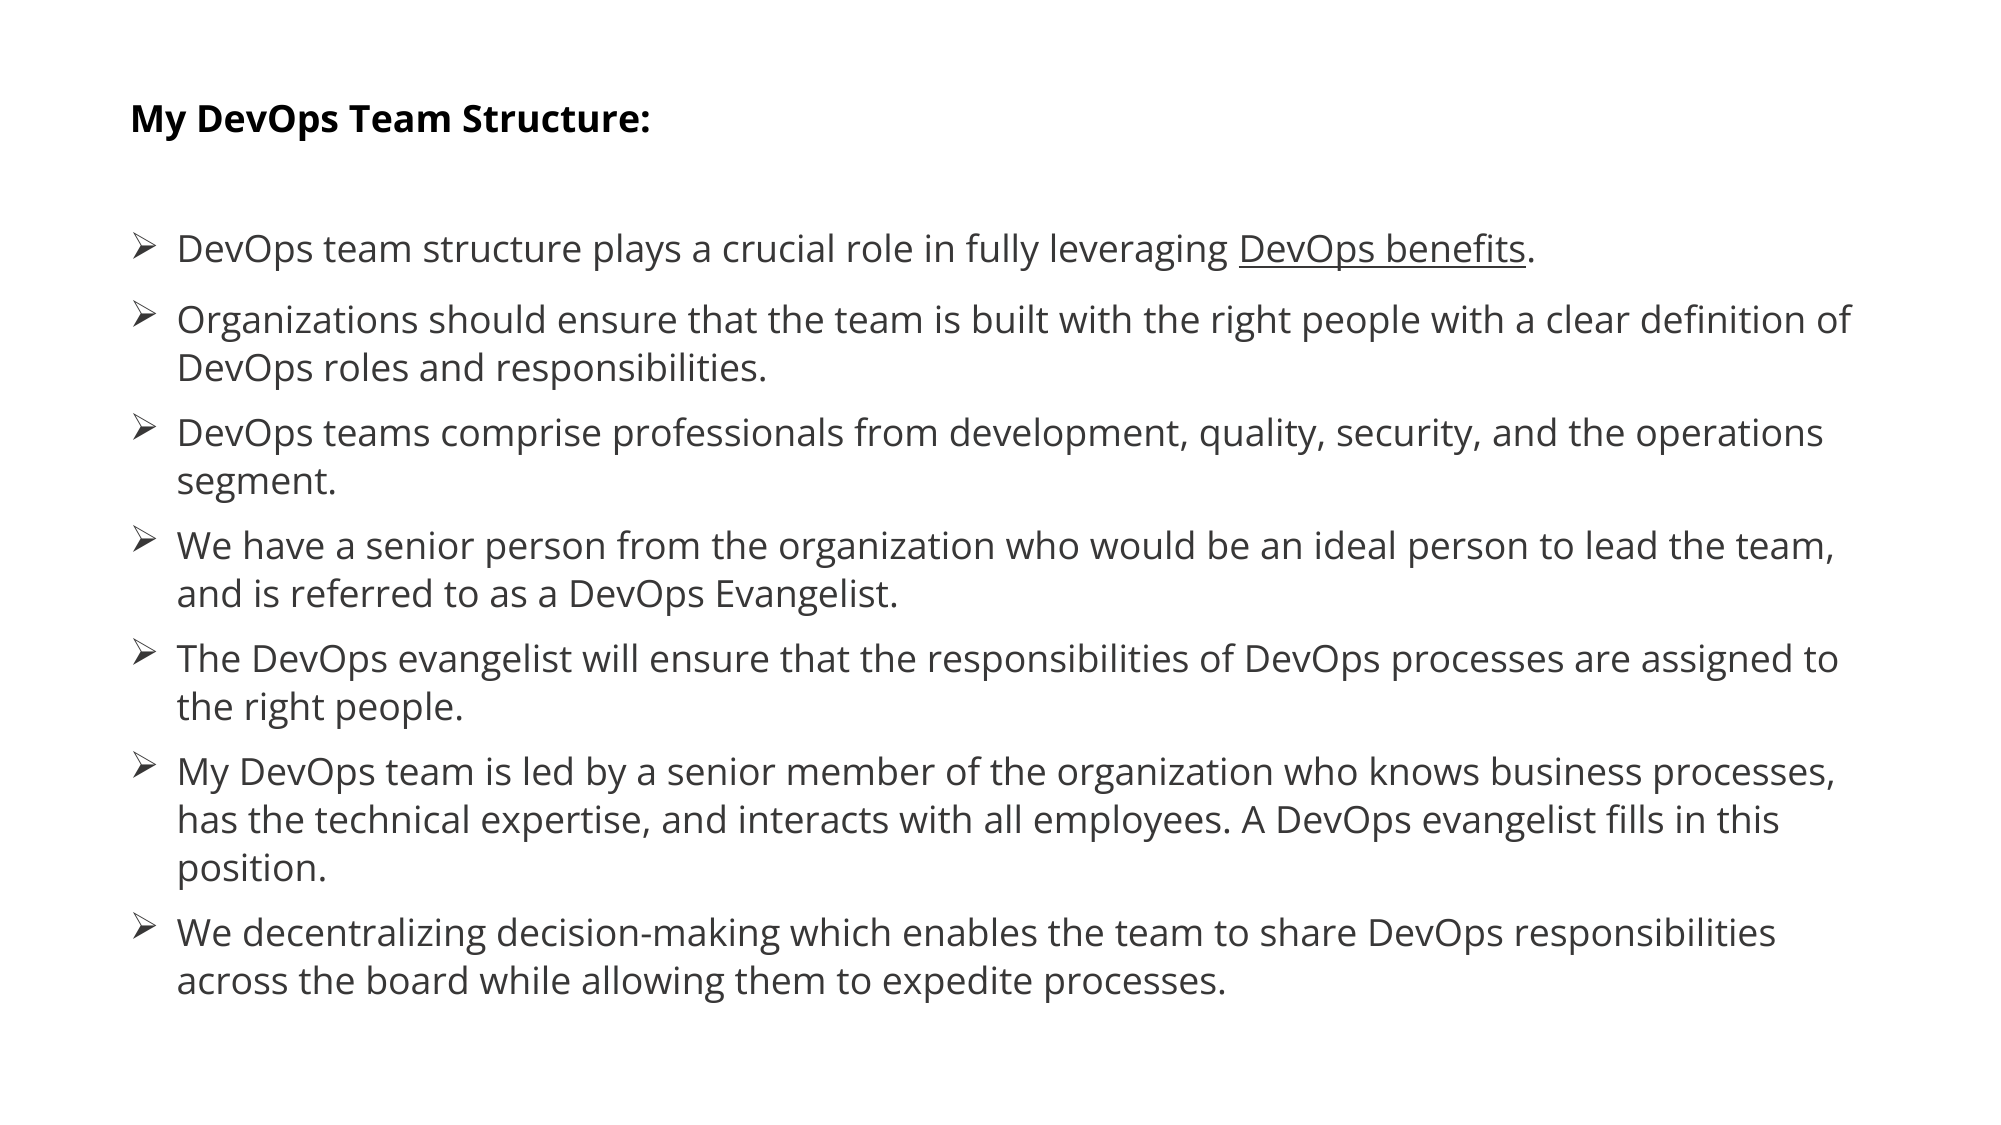

My DevOps Team Structure:

DevOps team structure plays a crucial role in fully leveraging DevOps benefits.
Organizations should ensure that the team is built with the right people with a clear definition of DevOps roles and responsibilities.
DevOps teams comprise professionals from development, quality, security, and the operations segment.
We have a senior person from the organization who would be an ideal person to lead the team, and is referred to as a DevOps Evangelist.
The DevOps evangelist will ensure that the responsibilities of DevOps processes are assigned to the right people.
My DevOps team is led by a senior member of the organization who knows business processes, has the technical expertise, and interacts with all employees. A DevOps evangelist fills in this position.
We decentralizing decision-making which enables the team to share DevOps responsibilities across the board while allowing them to expedite processes.